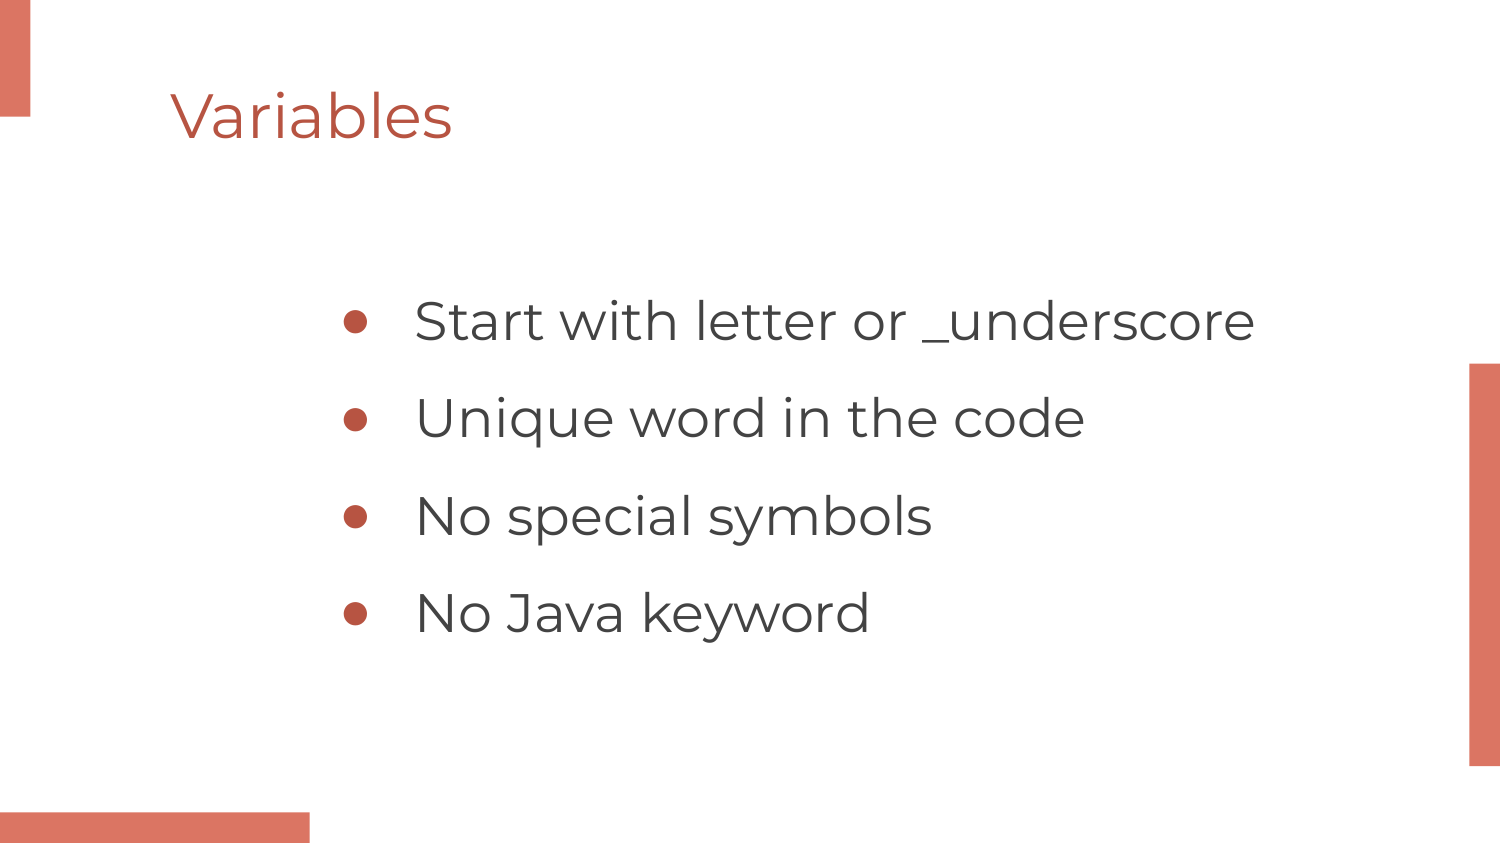

Variables
Start with letter or _underscore
Unique word in the code
No special symbols
No Java keyword